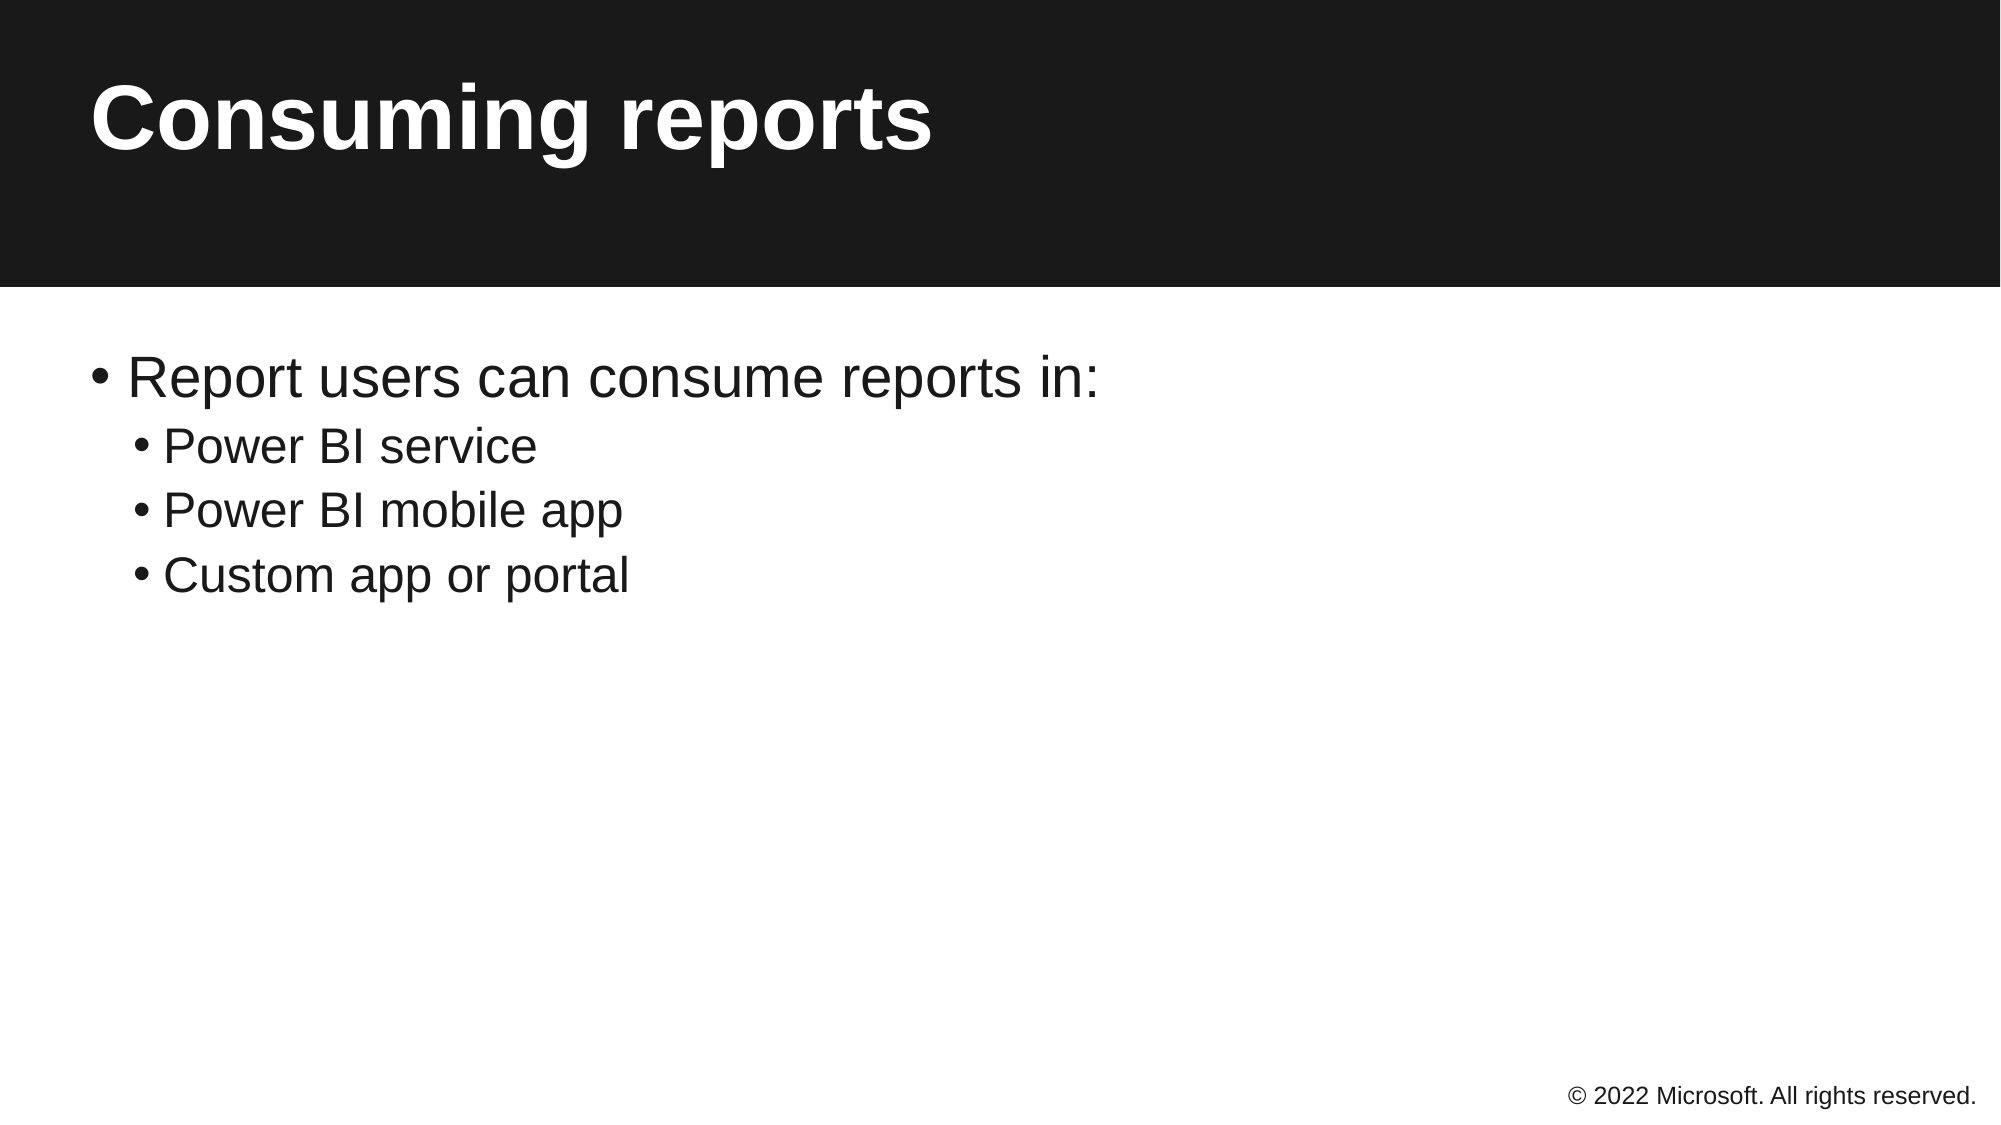

# Consuming reports

Report users can consume reports in:
Power BI service
Power BI mobile app
Custom app or portal

© 2022 Microsoft. All rights reserved.